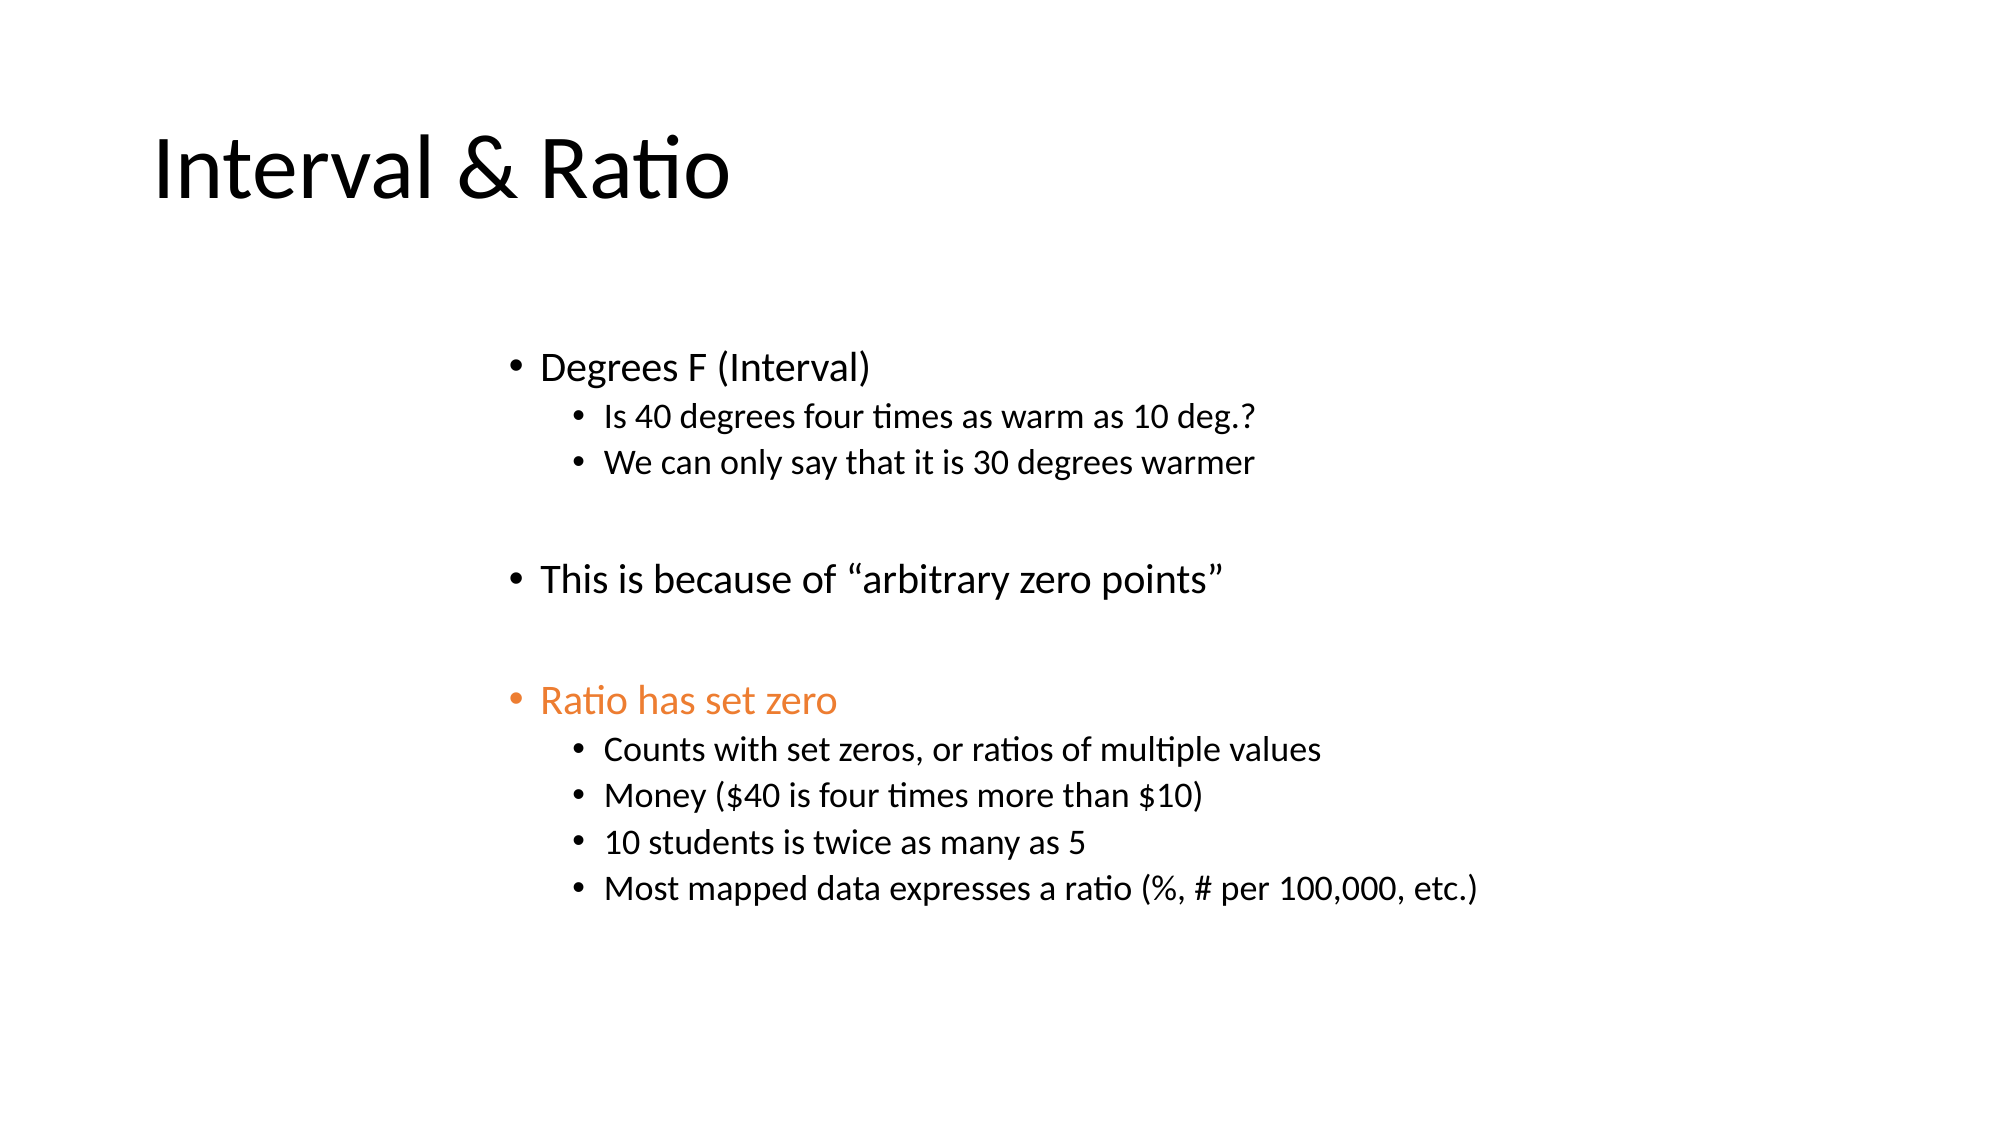

# Interval & Ratio
Degrees F (Interval)
Is 40 degrees four times as warm as 10 deg.?
We can only say that it is 30 degrees warmer

This is because of “arbitrary zero points”

Ratio has set zero
Counts with set zeros, or ratios of multiple values
Money ($40 is four times more than $10)
10 students is twice as many as 5
Most mapped data expresses a ratio (%, # per 100,000, etc.)